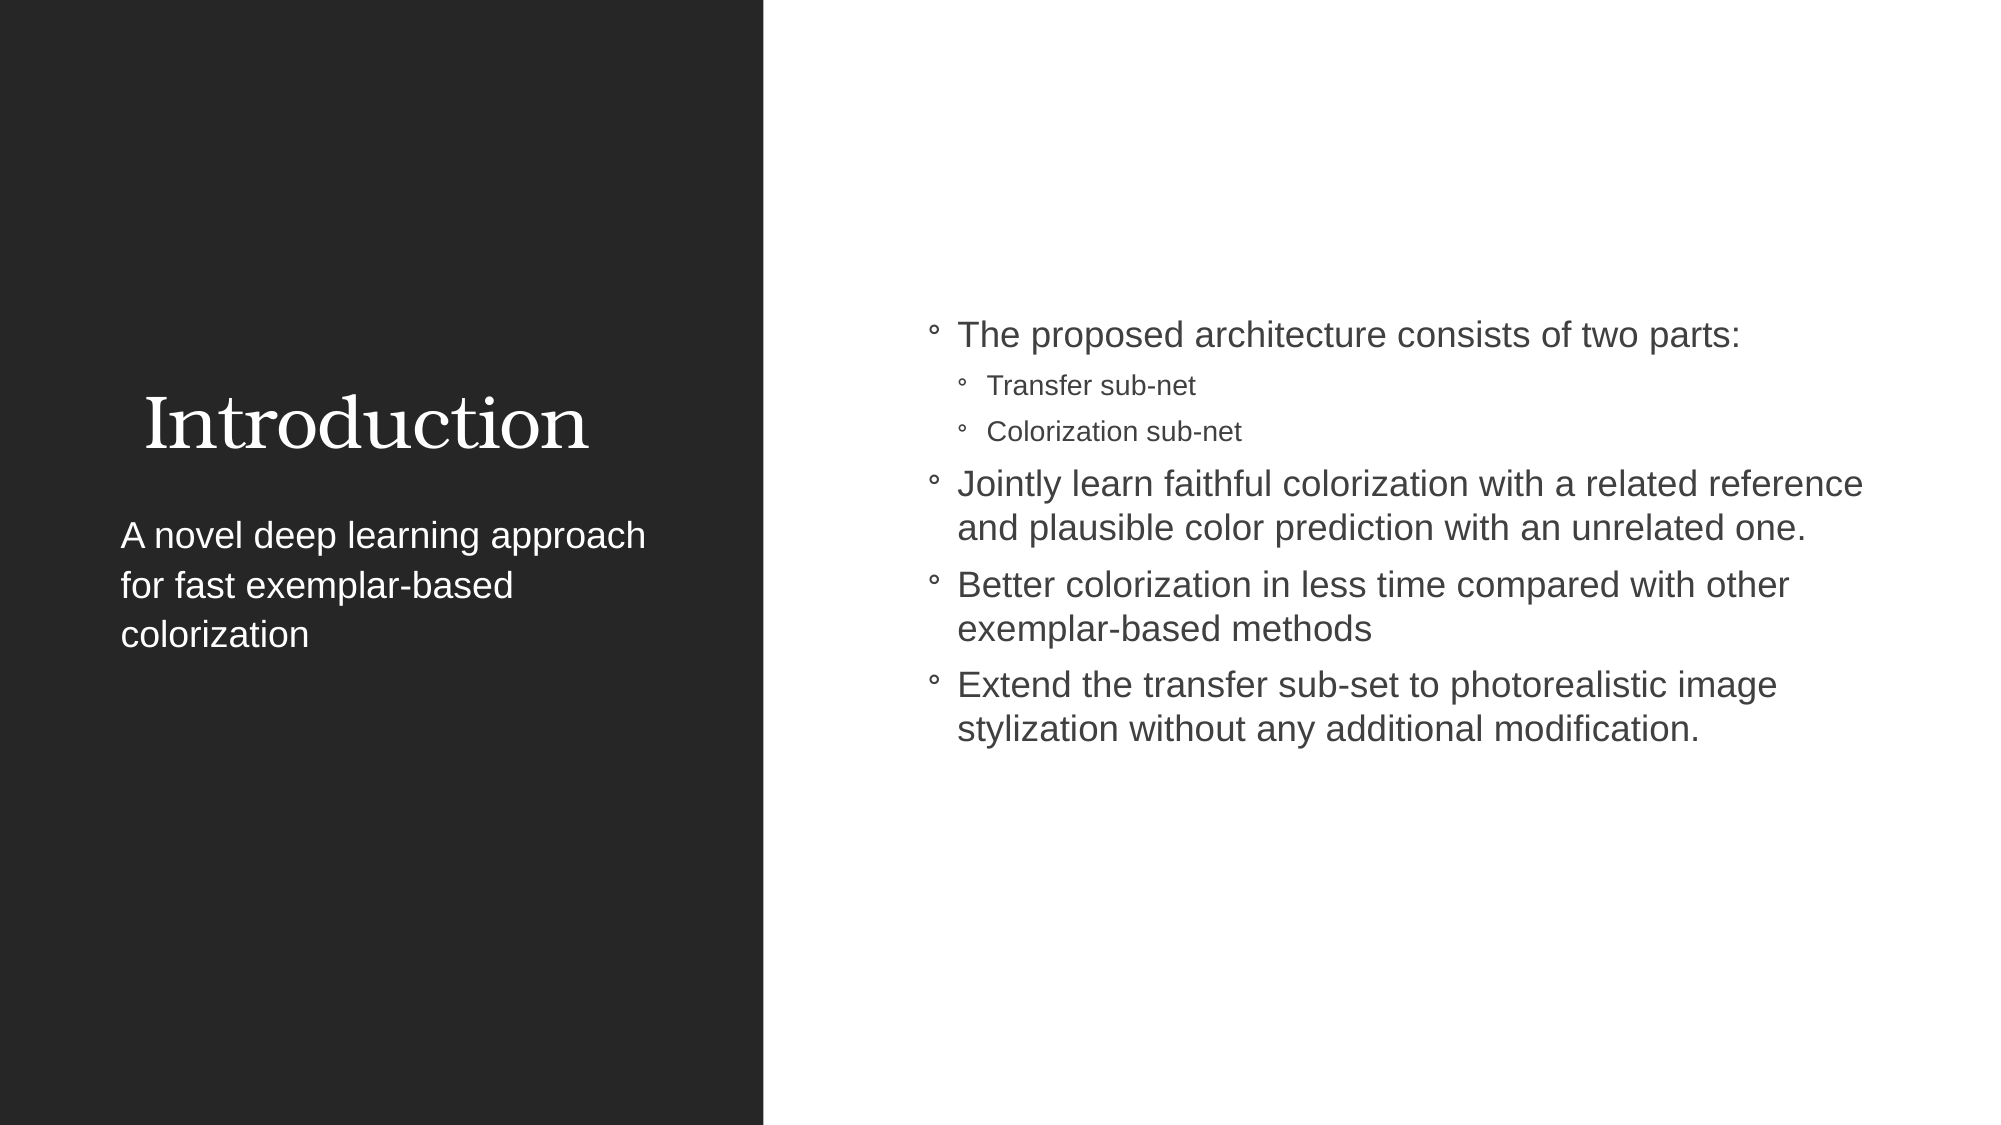

# Introduction
The proposed architecture consists of two parts:
Transfer sub-net
Colorization sub-net
Jointly learn faithful colorization with a related reference and plausible color prediction with an unrelated one.
Better colorization in less time compared with other exemplar-based methods
Extend the transfer sub-set to photorealistic image stylization without any additional modification.
A novel deep learning approach for fast exemplar-based colorization